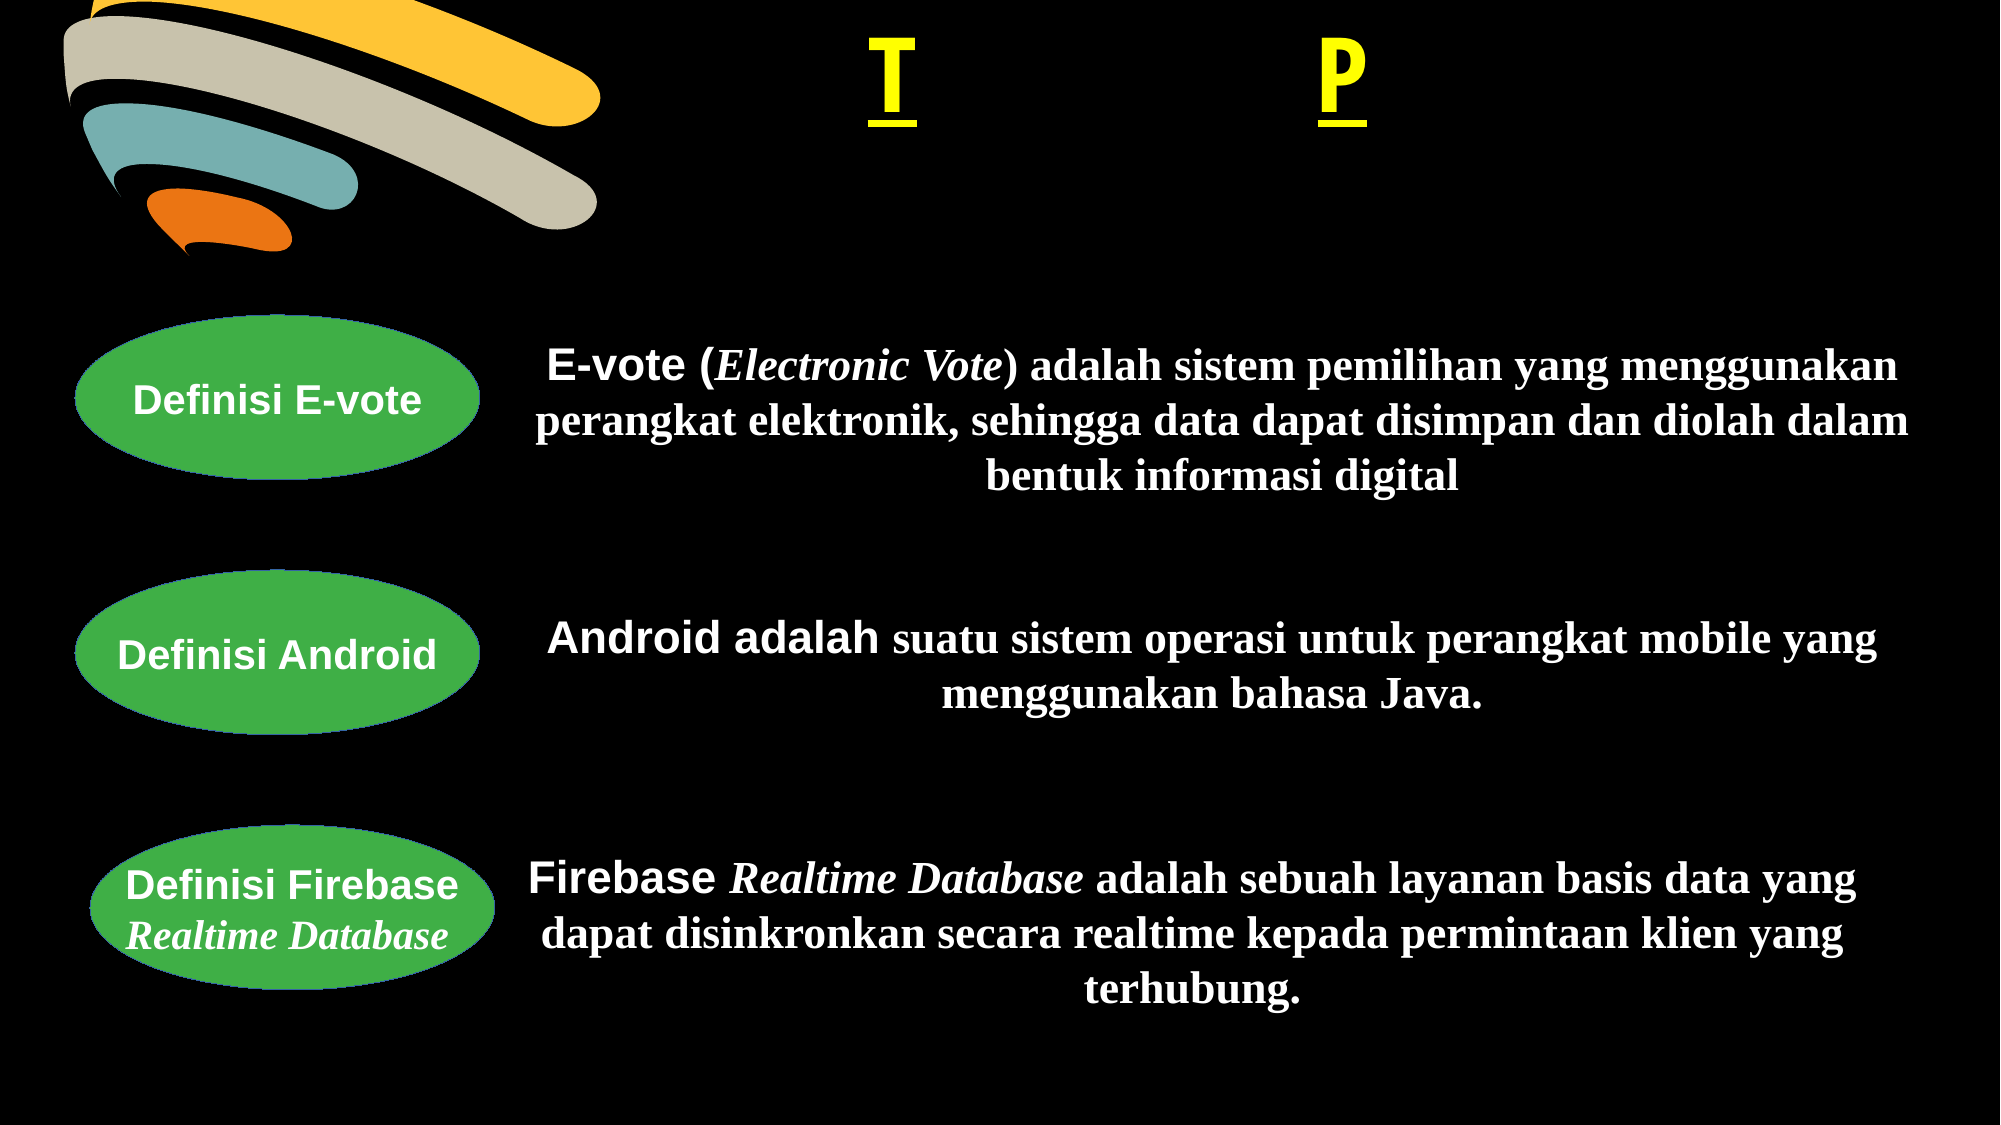

Tinjauan Pustaka

Definisi E-vote
E-vote (Electronic Vote) adalah sistem pemilihan yang menggunakan perangkat elektronik, sehingga data dapat disimpan dan diolah dalam bentuk informasi digital
Definisi Android
Android adalah suatu sistem operasi untuk perangkat mobile yang menggunakan bahasa Java.
Definisi Firebase
Realtime Database
Firebase Realtime Database adalah sebuah layanan basis data yang dapat disinkronkan secara realtime kepada permintaan klien yang terhubung.